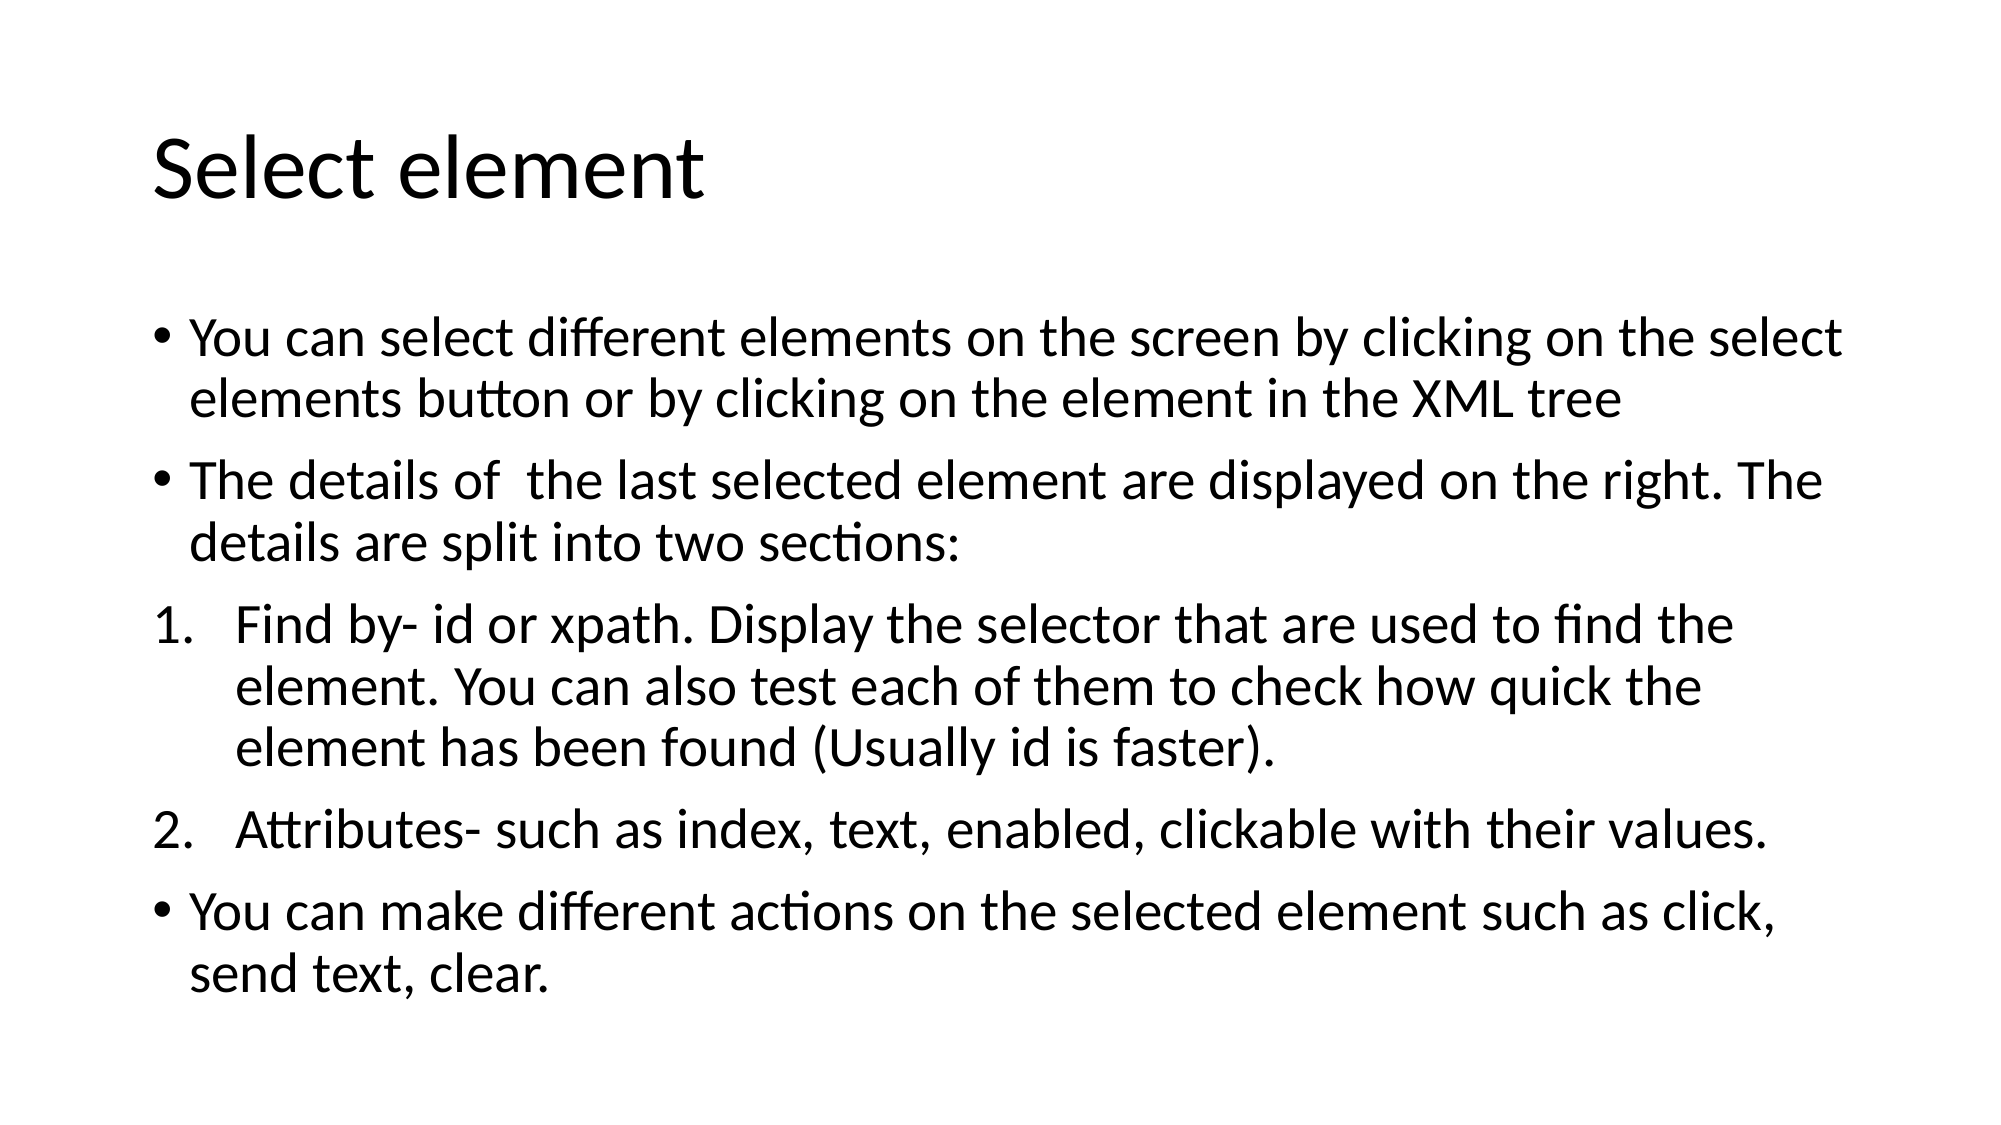

# Select element
You can select different elements on the screen by clicking on the select elements button or by clicking on the element in the XML tree
The details of  the last selected element are displayed on the right. The details are split into two sections:
Find by- id or xpath. Display the selector that are used to find the element. You can also test each of them to check how quick the element has been found (Usually id is faster).
Attributes- such as index, text, enabled, clickable with their values.
You can make different actions on the selected element such as click, send text, clear.